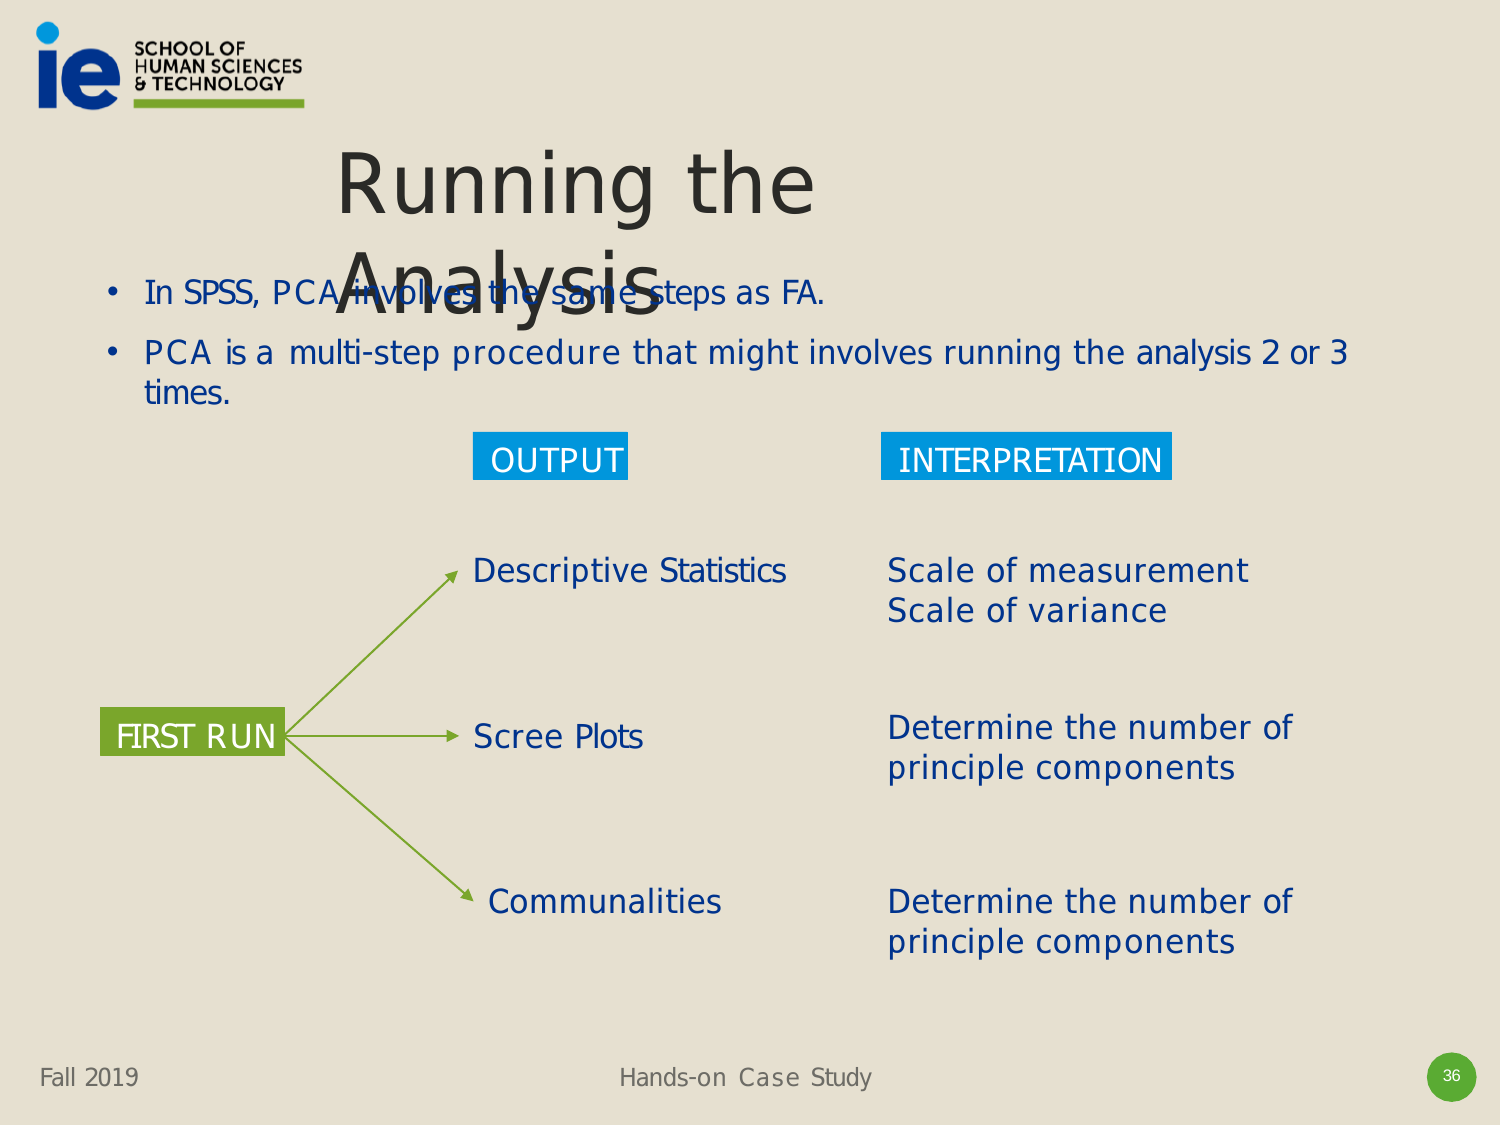

# Running the Analysis
In SPSS, PCA involves the same steps as FA.
PCA is a multi-step procedure that might involves running the analysis 2 or 3 times.
OUTPUT
INTERPRETATION
Descriptive Statistics
Scale of measurement Scale of variance

Determine the number of principle components
FIRST RUN
Scree Plots
Communalities
Determine the number of principle components
Fall 2019
Hands-on Case Study
36